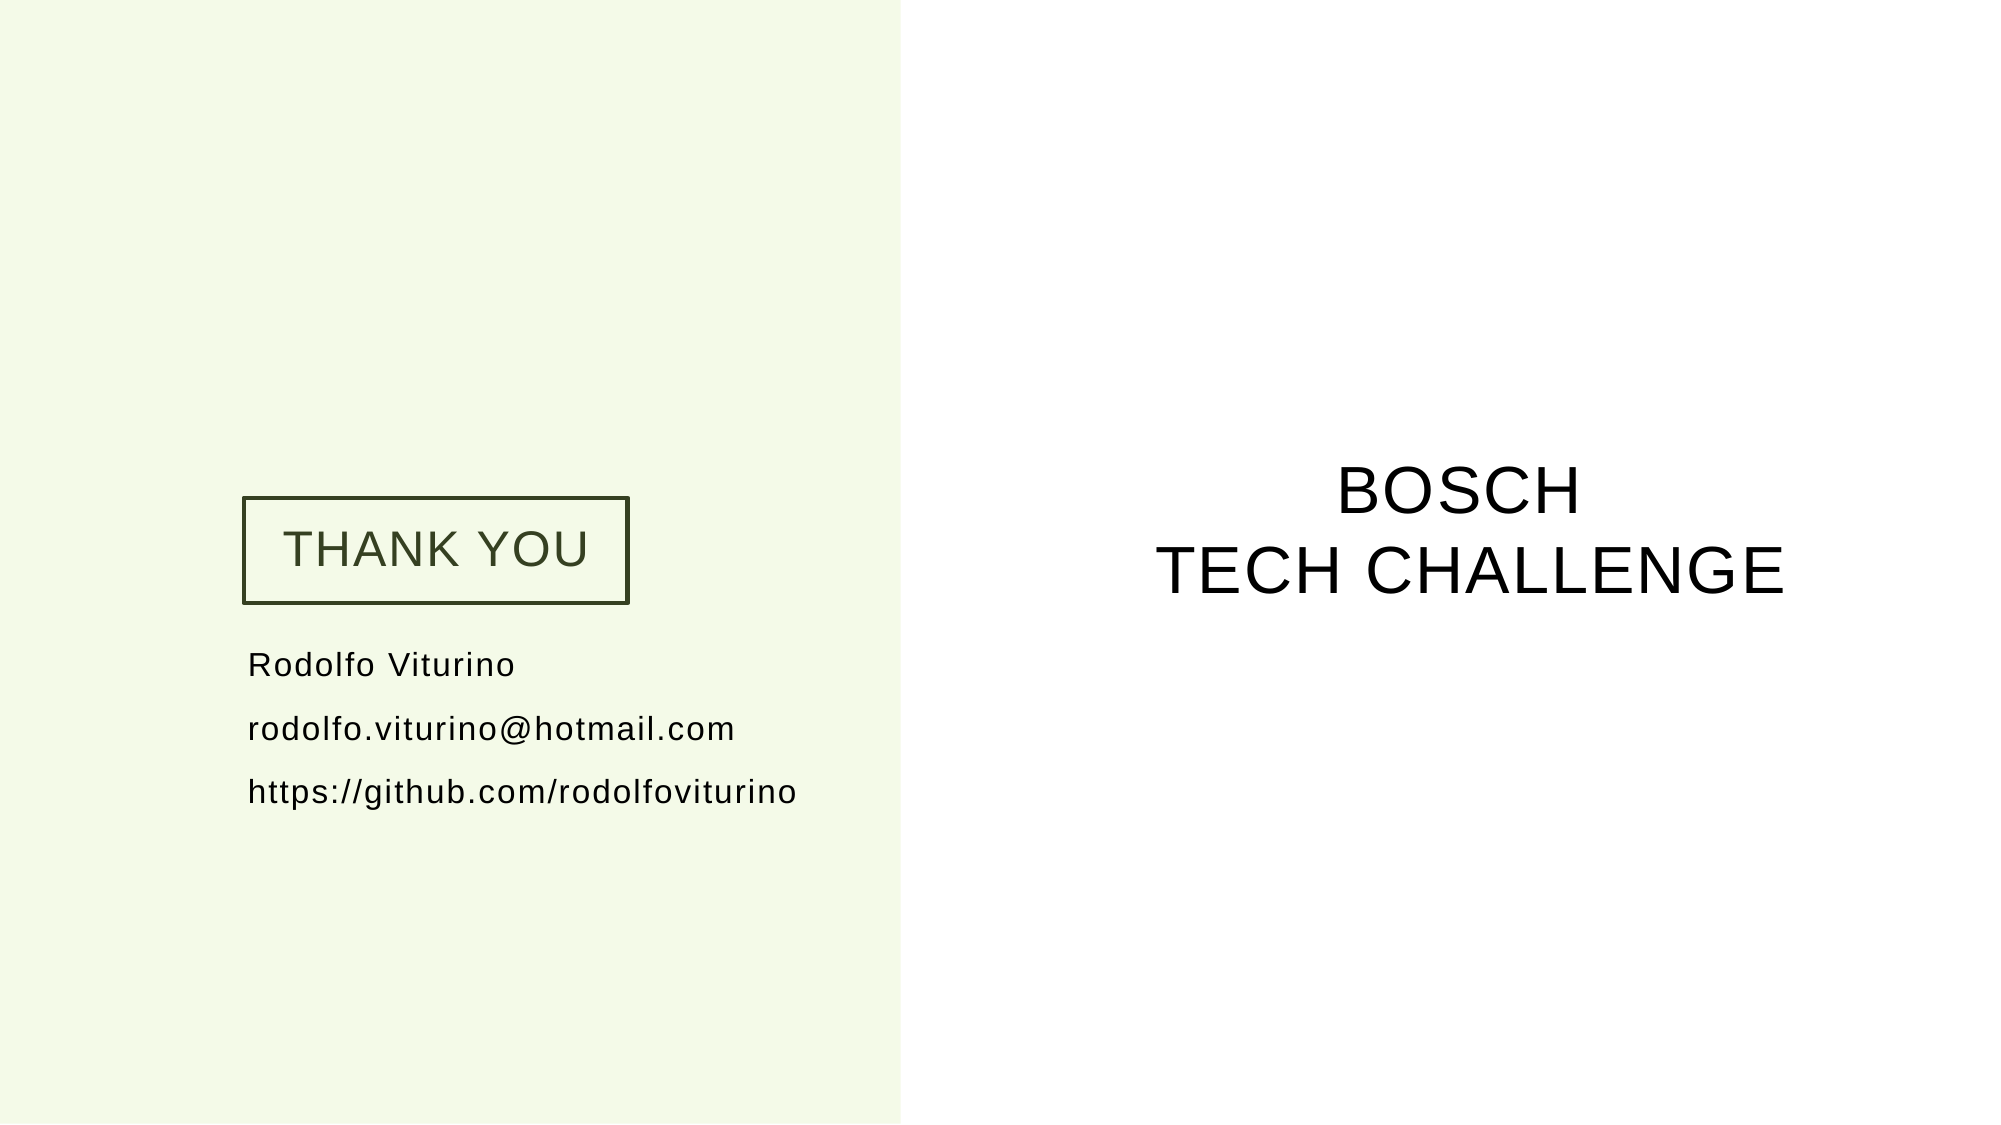

Bosch
tech challenge

# Thank you
Rodolfo Viturino

rodolfo.viturino@hotmail.com​

https://github.com/rodolfoviturino